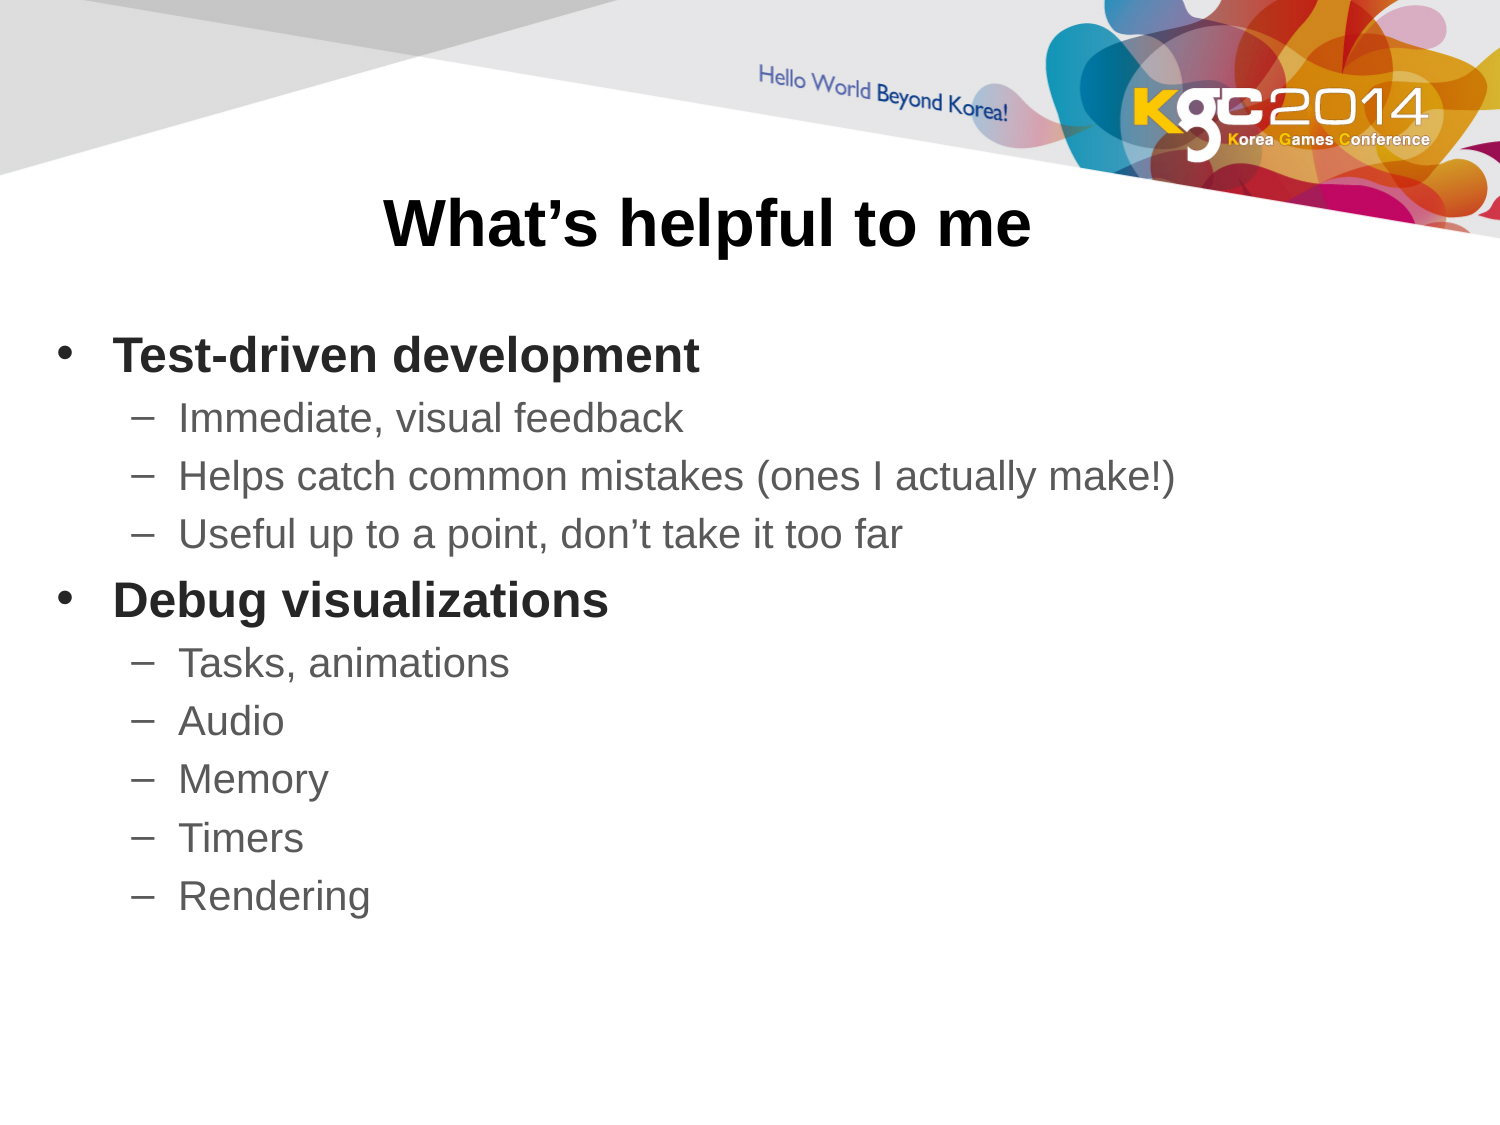

# What’s helpful to me
Test-driven development
Immediate, visual feedback
Helps catch common mistakes (ones I actually make!)
Useful up to a point, don’t take it too far
Debug visualizations
Tasks, animations
Audio
Memory
Timers
Rendering